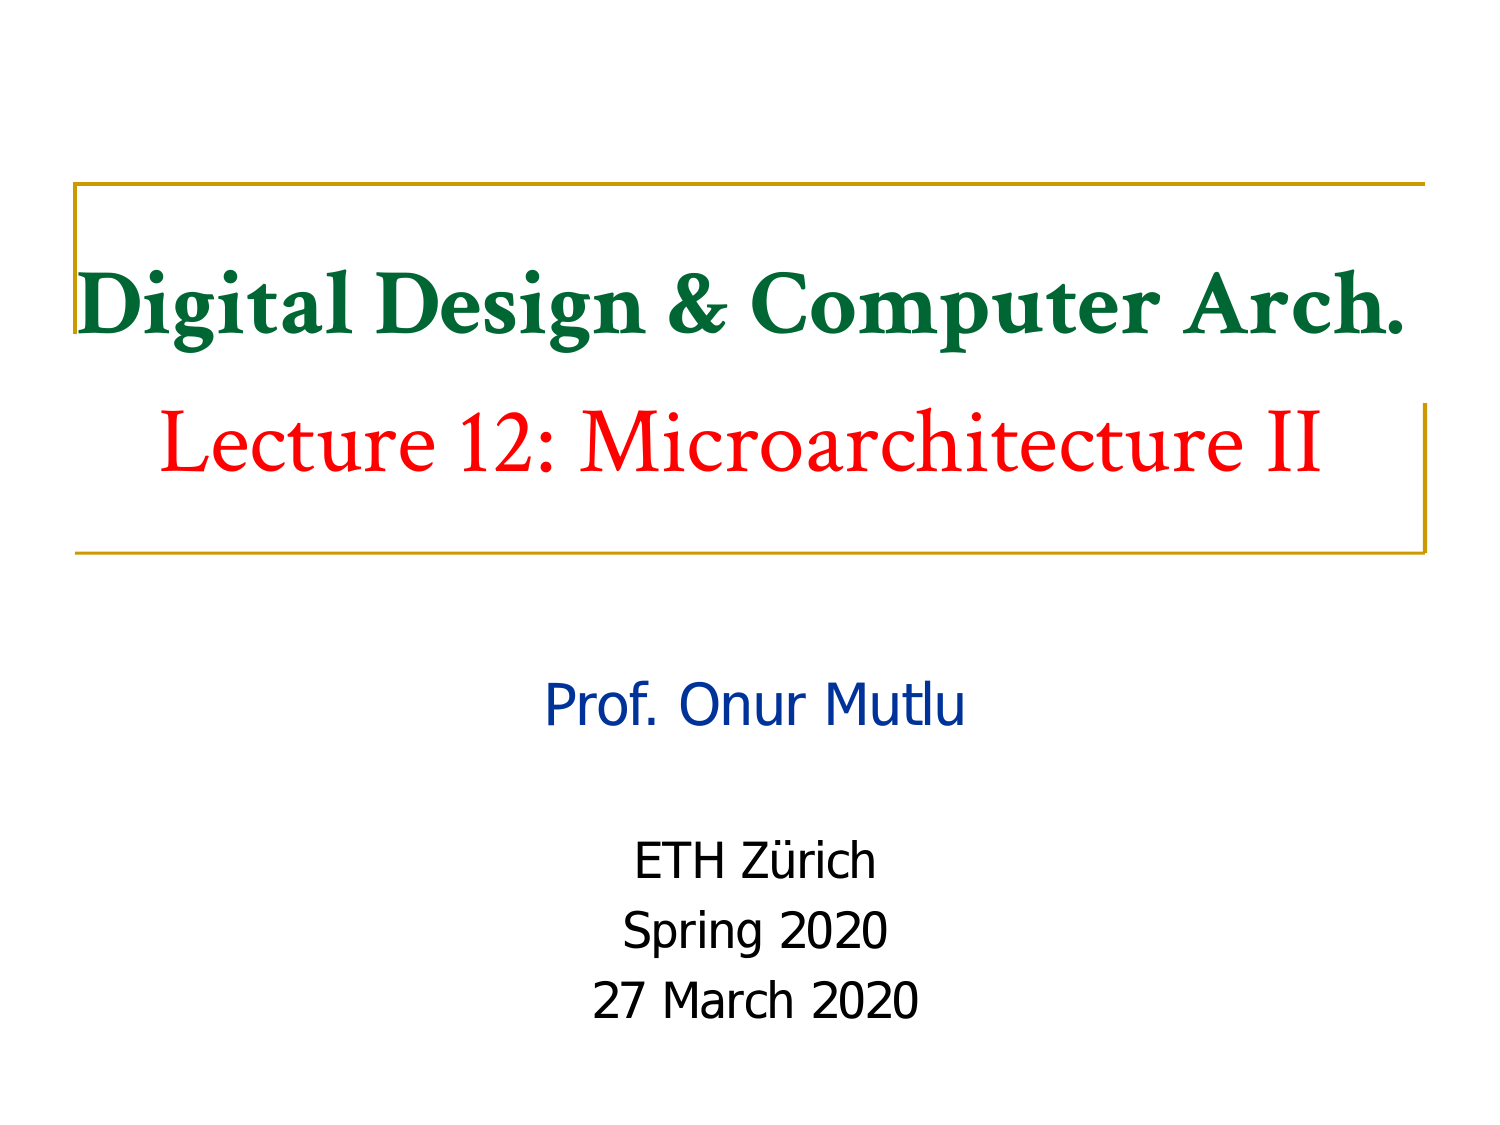

# Digital Design & Computer Arch. Lecture 12: Microarchitecture II

Prof. Onur Mutlu

ETH Zürich
Spring 2020
27 March 2020